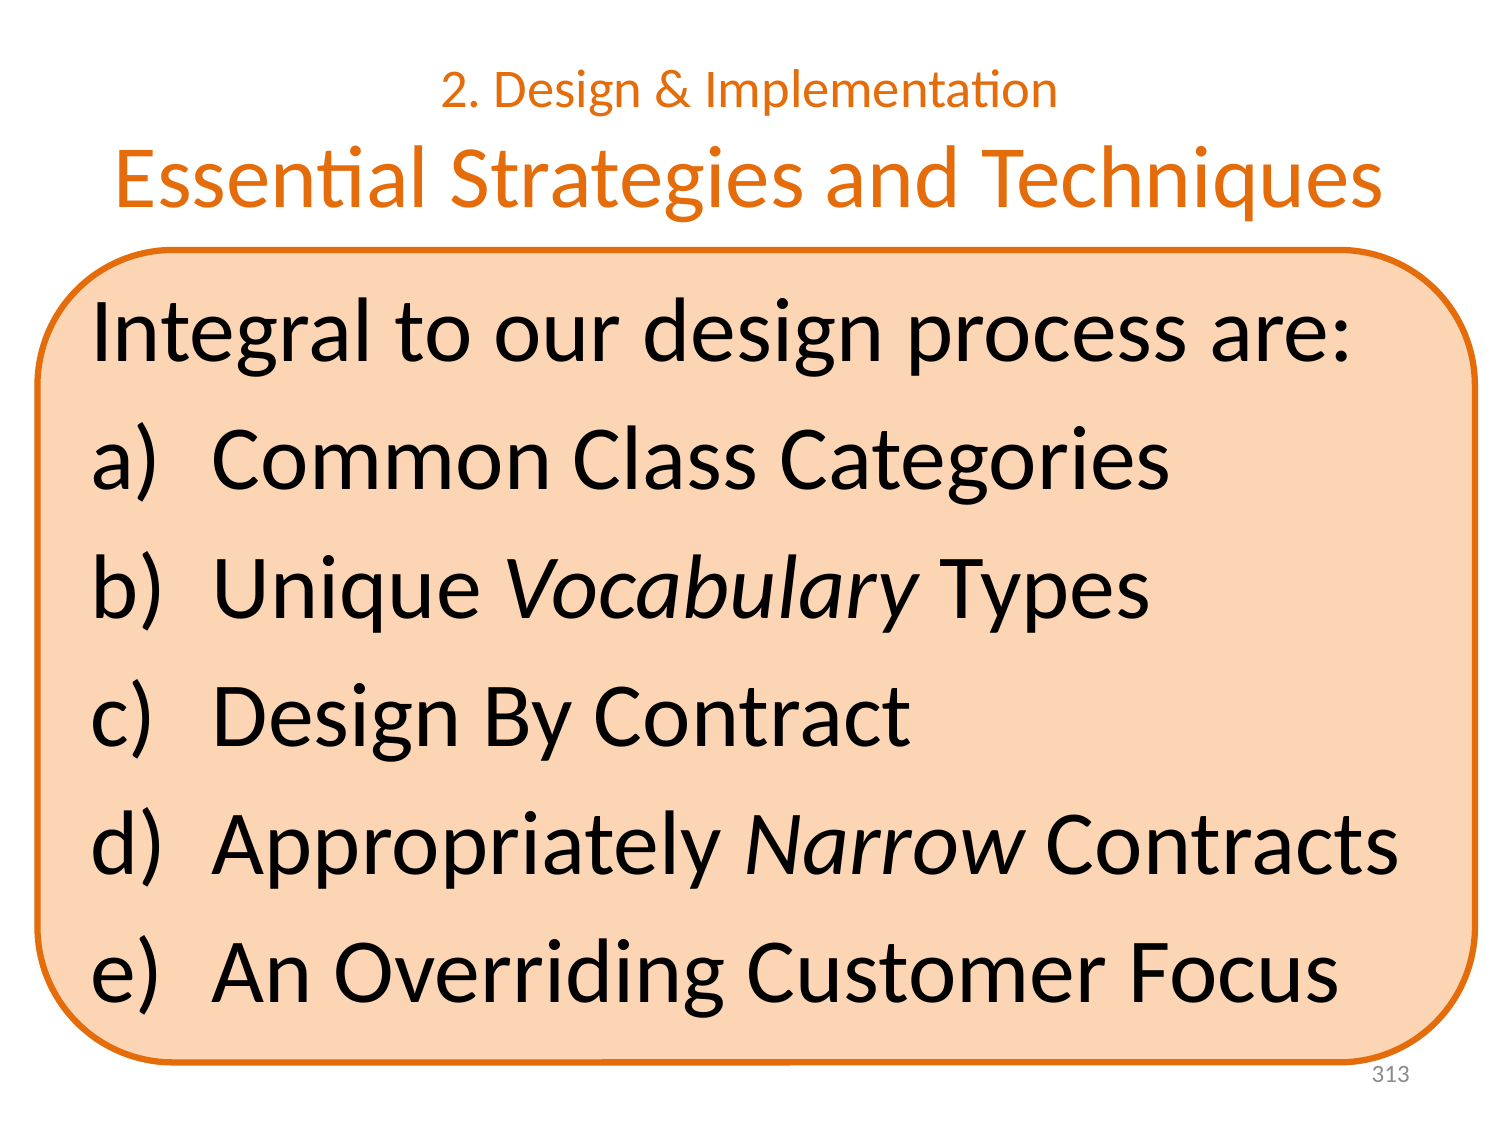

# 2. Design & Implementation Essential Strategies and Techniques

Integral to our design process are:
Common Class Categories
Unique Vocabulary Types
Design By Contract
Appropriately Narrow Contracts
An Overriding Customer Focus

313